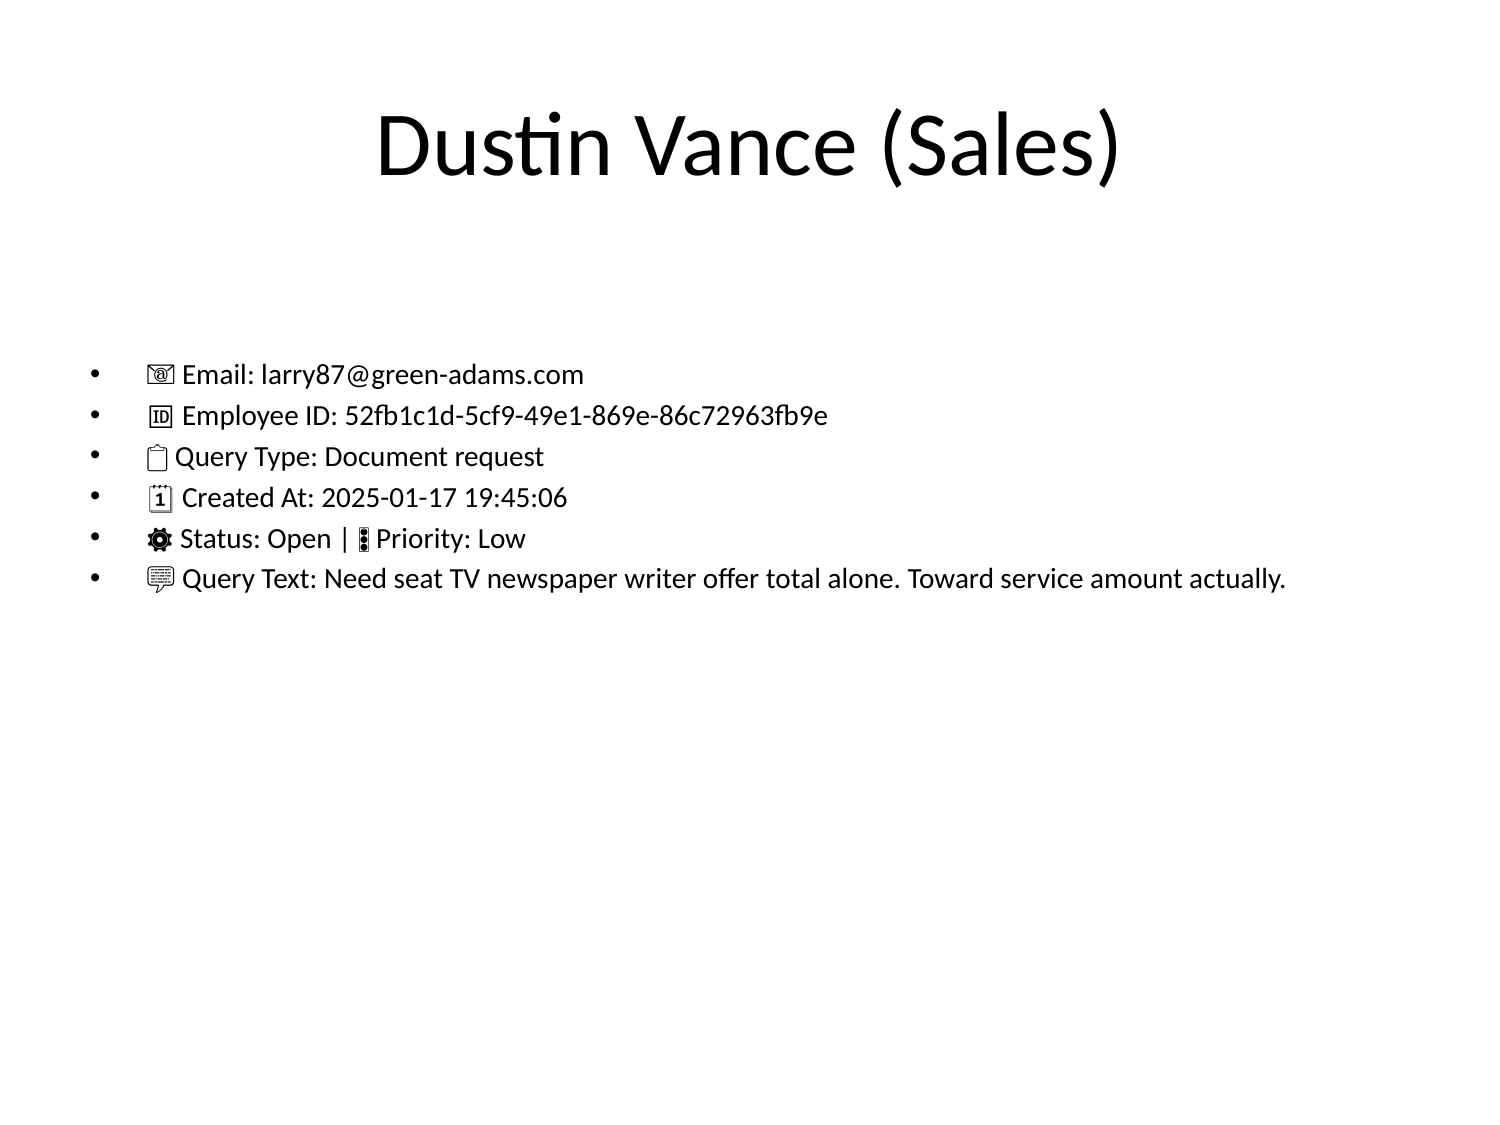

# Dustin Vance (Sales)

📧 Email: larry87@green-adams.com
🆔 Employee ID: 52fb1c1d-5cf9-49e1-869e-86c72963fb9e
📋 Query Type: Document request
🗓 Created At: 2025-01-17 19:45:06
⚙ Status: Open | 🚦 Priority: Low
💬 Query Text: Need seat TV newspaper writer offer total alone. Toward service amount actually.